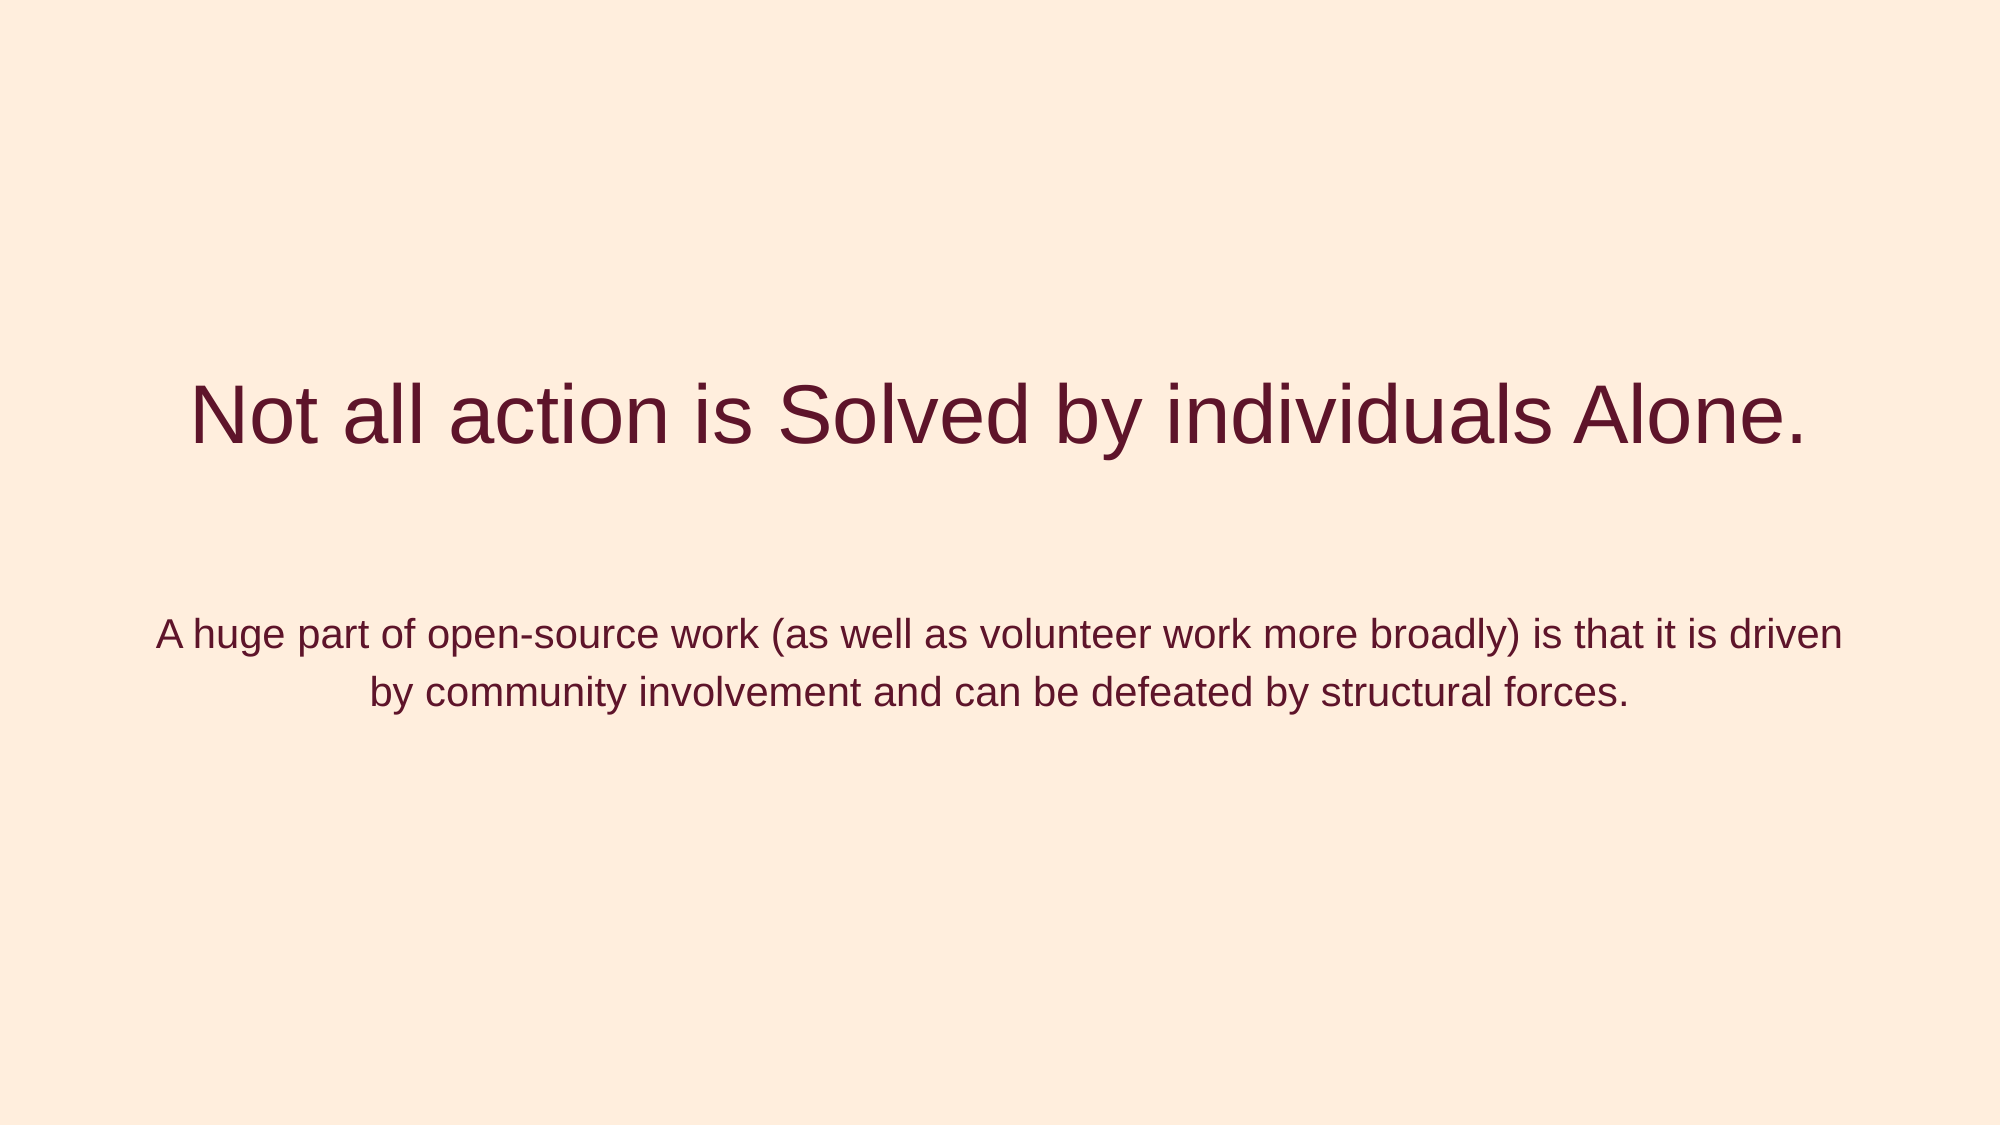

# Not all action is Solved by individuals Alone.
A huge part of open-source work (as well as volunteer work more broadly) is that it is driven by community involvement and can be defeated by structural forces.